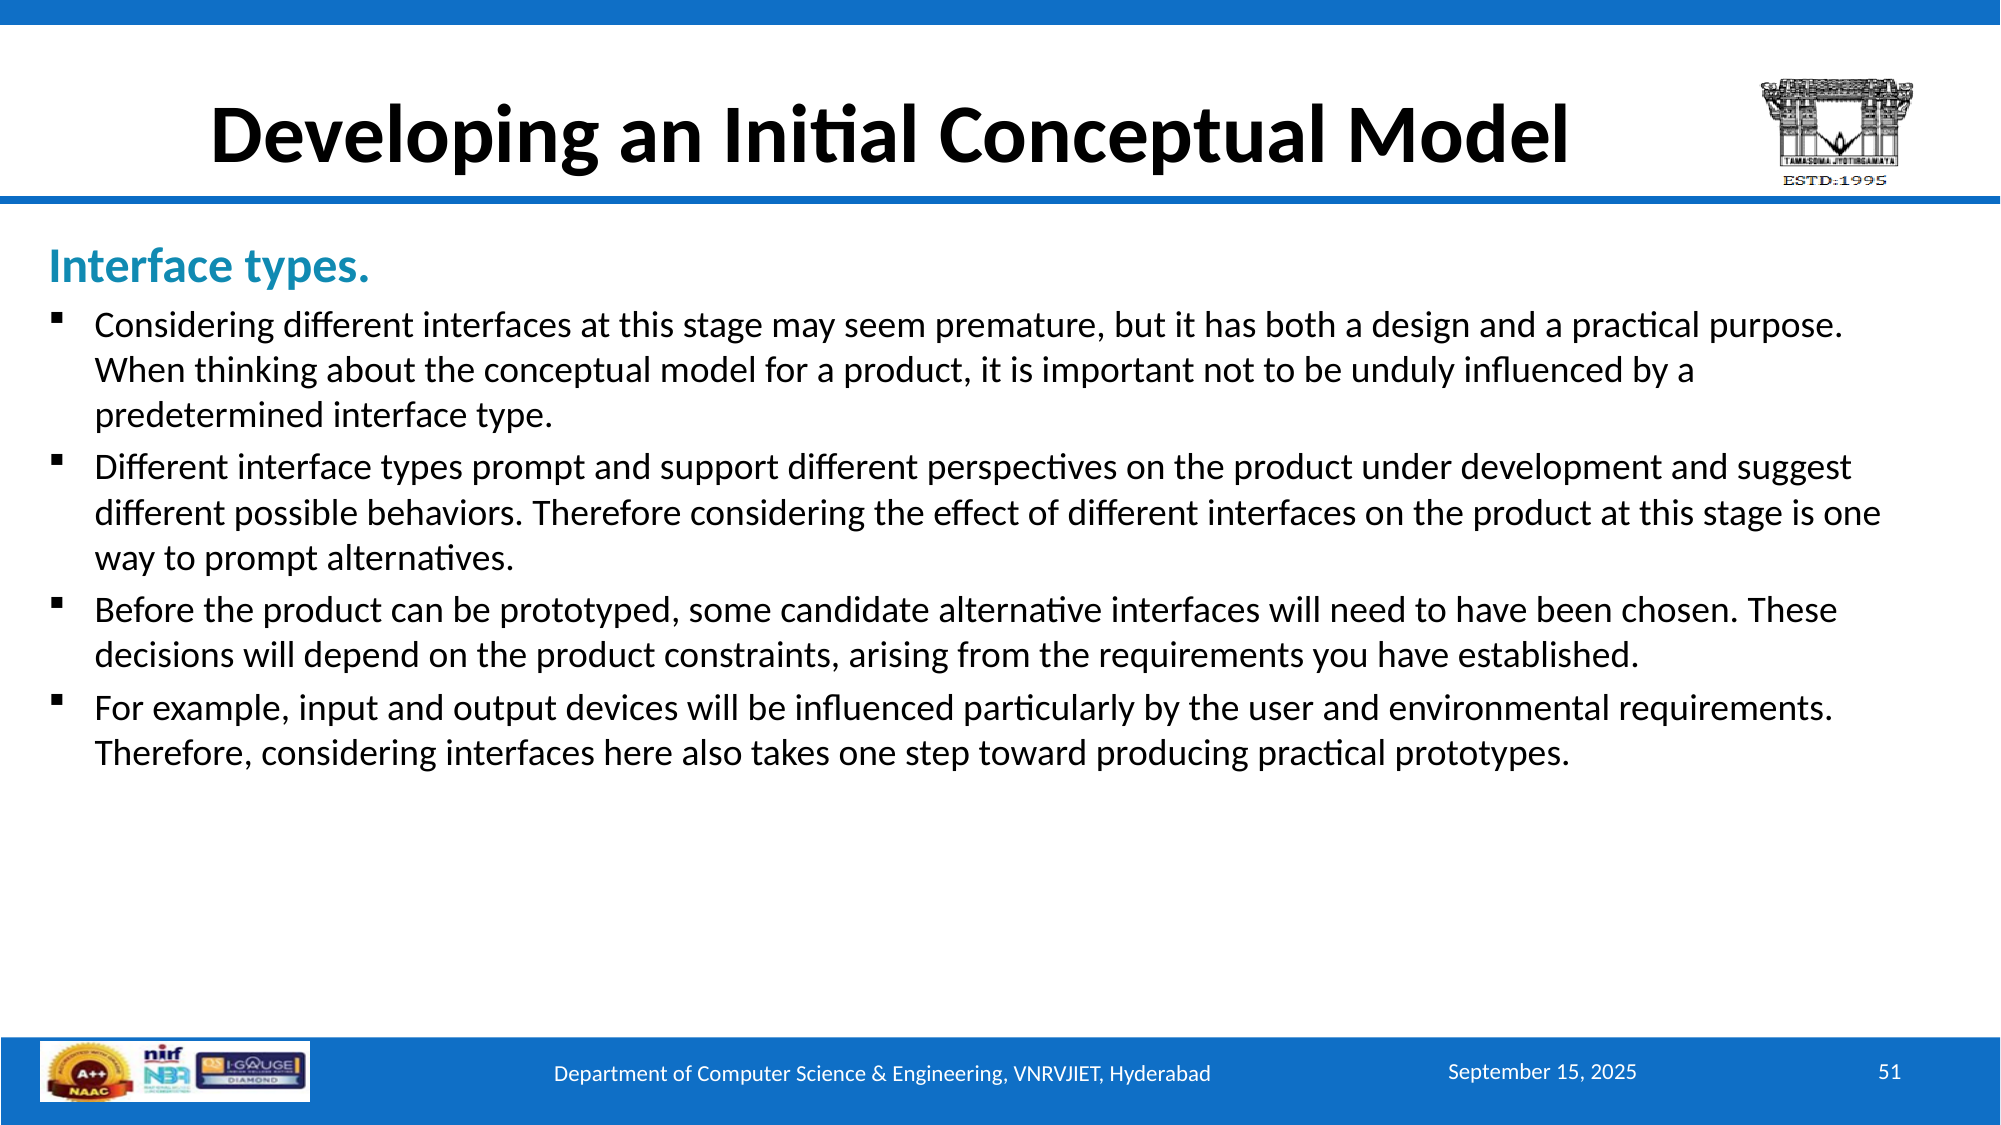

# Developing an Initial Conceptual Model
Interface types.
Considering different interfaces at this stage may seem premature, but it has both a design and a practical purpose. When thinking about the conceptual model for a product, it is important not to be unduly influenced by a predetermined interface type.
Different interface types prompt and support different perspectives on the product under development and suggest different possible behaviors. Therefore considering the effect of different interfaces on the product at this stage is one way to prompt alternatives.
Before the product can be prototyped, some candidate alternative interfaces will need to have been chosen. These decisions will depend on the product constraints, arising from the requirements you have established.
For example, input and output devices will be influenced particularly by the user and environmental requirements. Therefore, considering interfaces here also takes one step toward producing practical prototypes.
September 15, 2025
51
Department of Computer Science & Engineering, VNRVJIET, Hyderabad